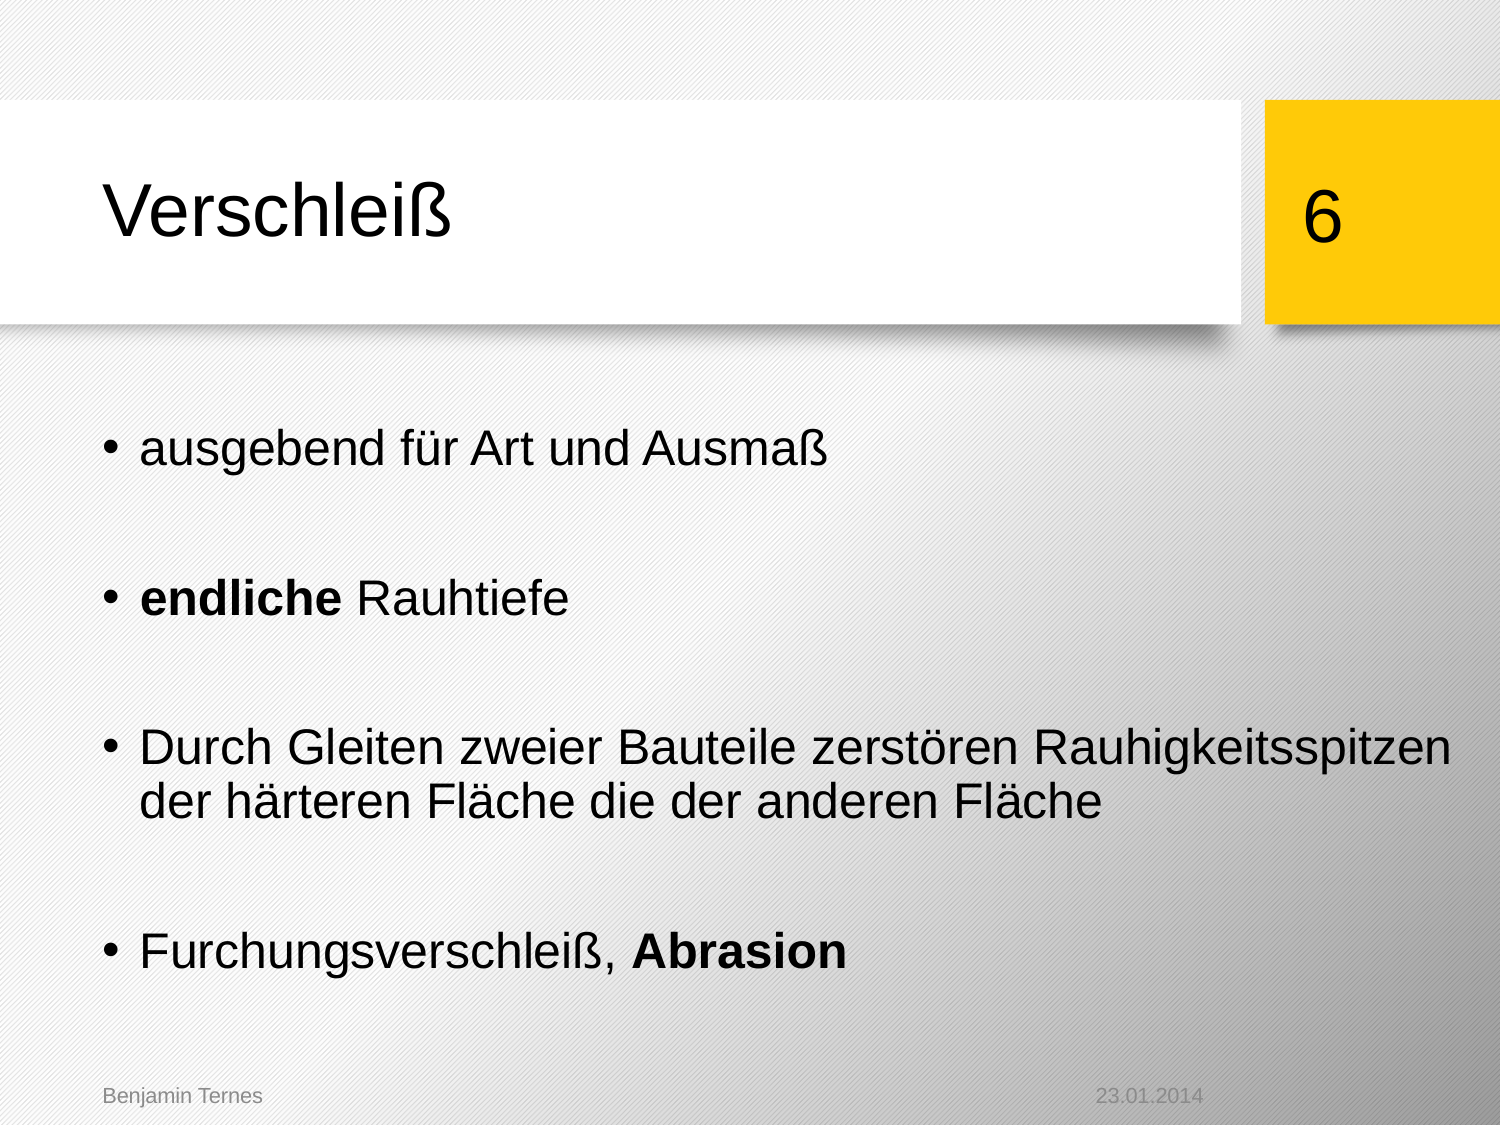

# Verschleiß
6
ausgebend für Art und Ausmaß

endliche Rauhtiefe

Durch Gleiten zweier Bauteile zerstören Rauhigkeitsspitzen der härteren Fläche die der anderen Fläche

Furchungsverschleiß, Abrasion
23.01.2014
Benjamin Ternes